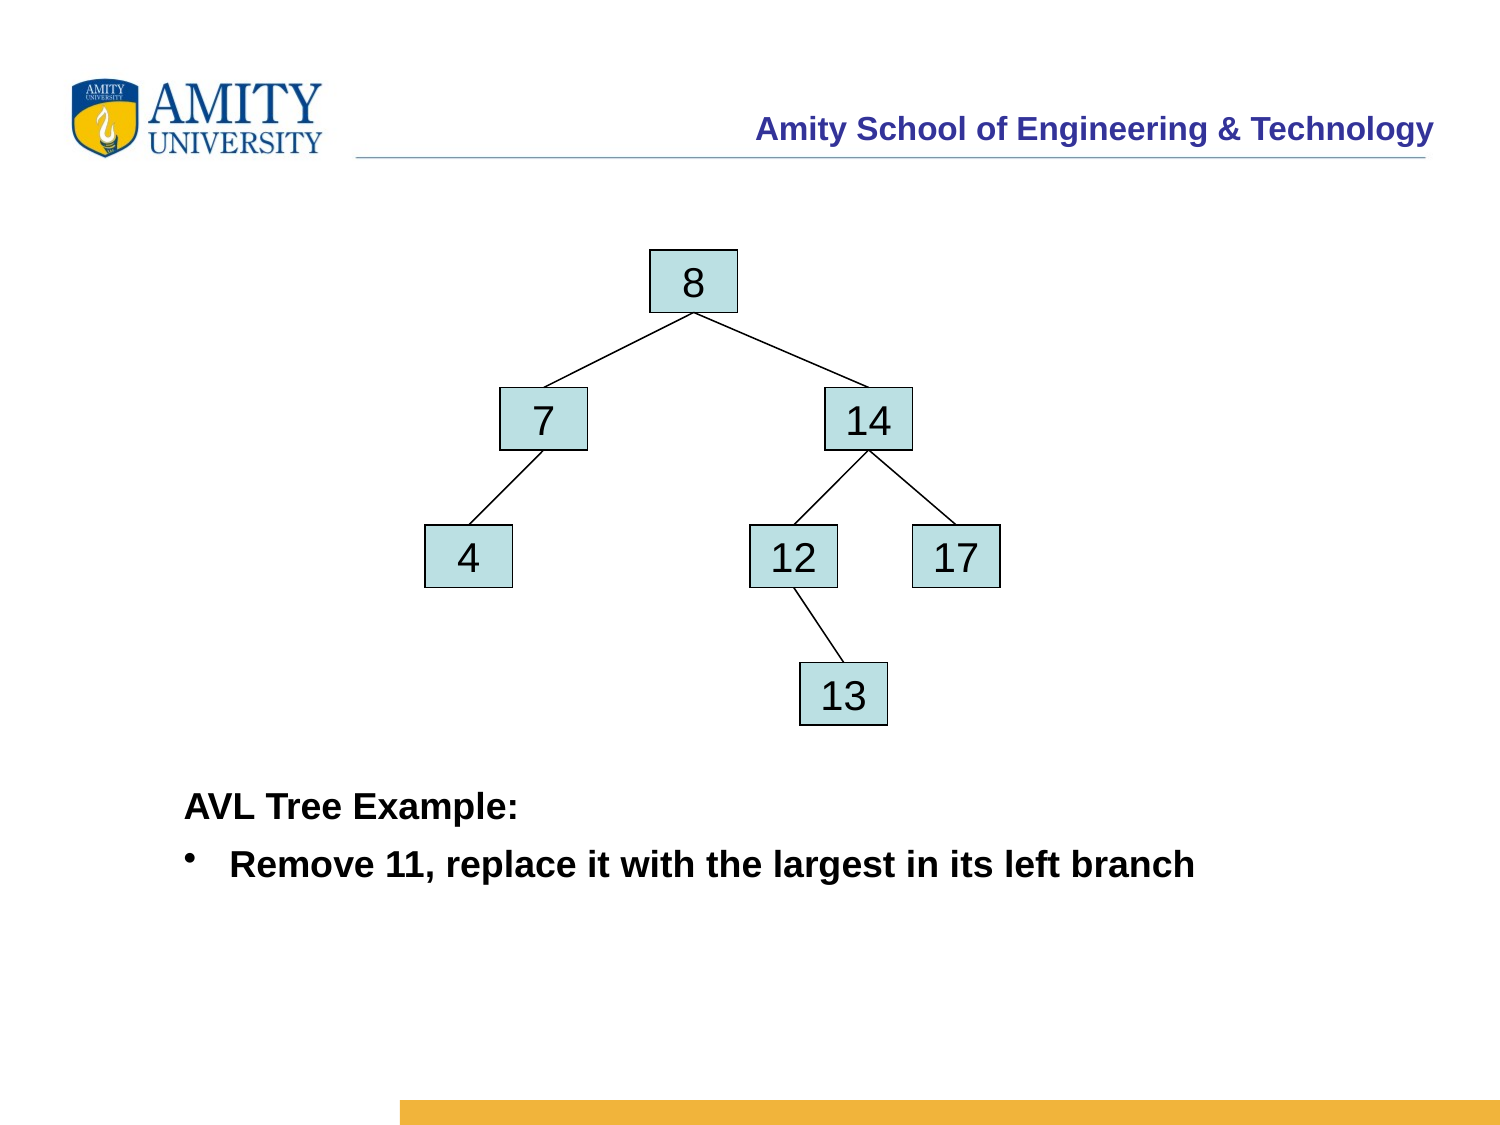

8
7
14
4
12
17
13
AVL Tree Example:
 Remove 11, replace it with the largest in its left branch